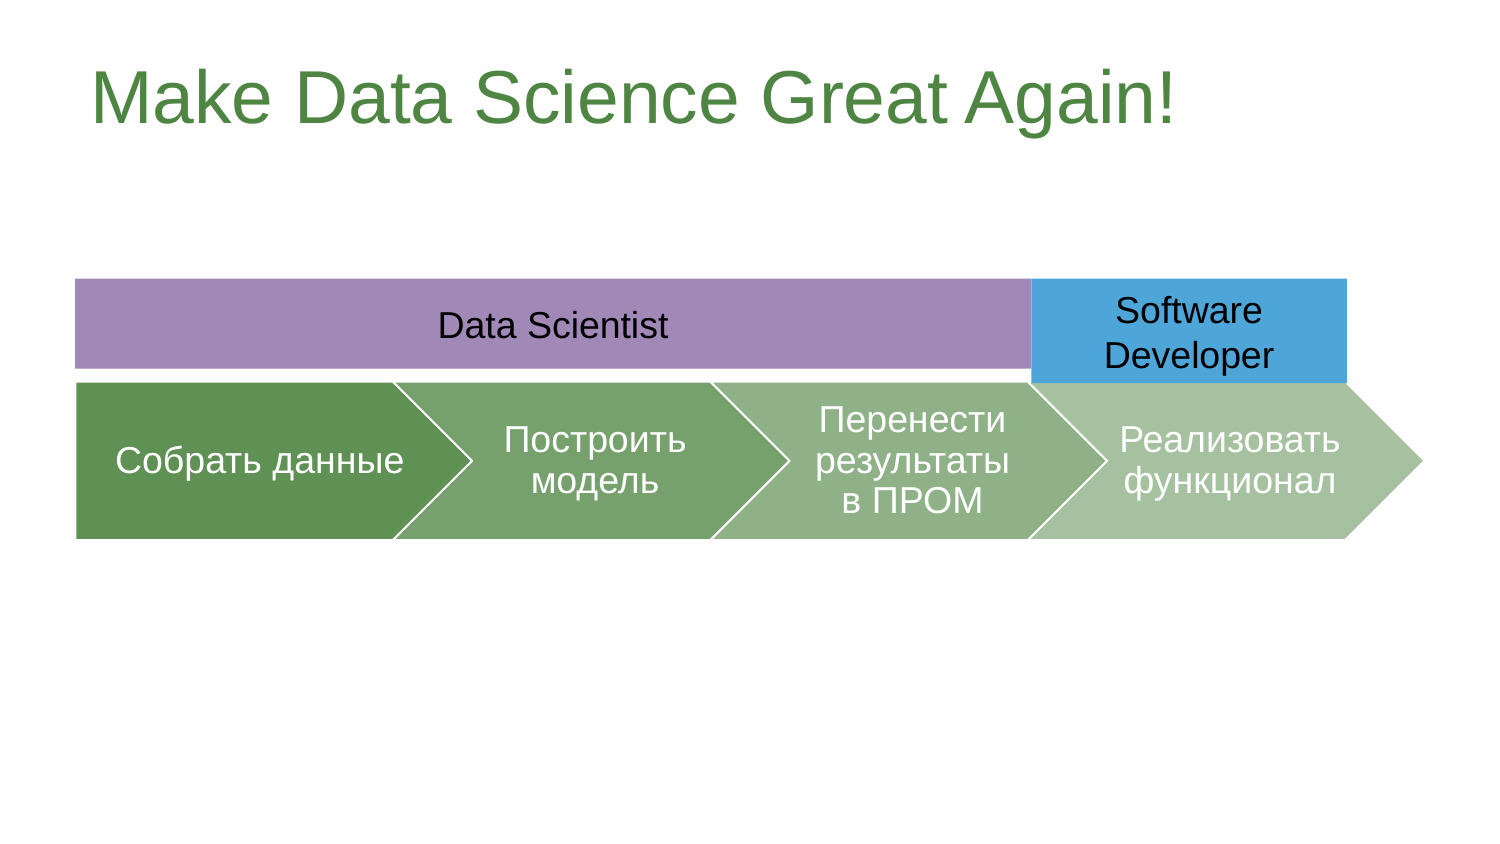

# Make Data Science Great Again!
Собрать данные
Построить модель
Перенести результаты в ПРОМ
Реализовать функционал
Data Scientist
Software Developer